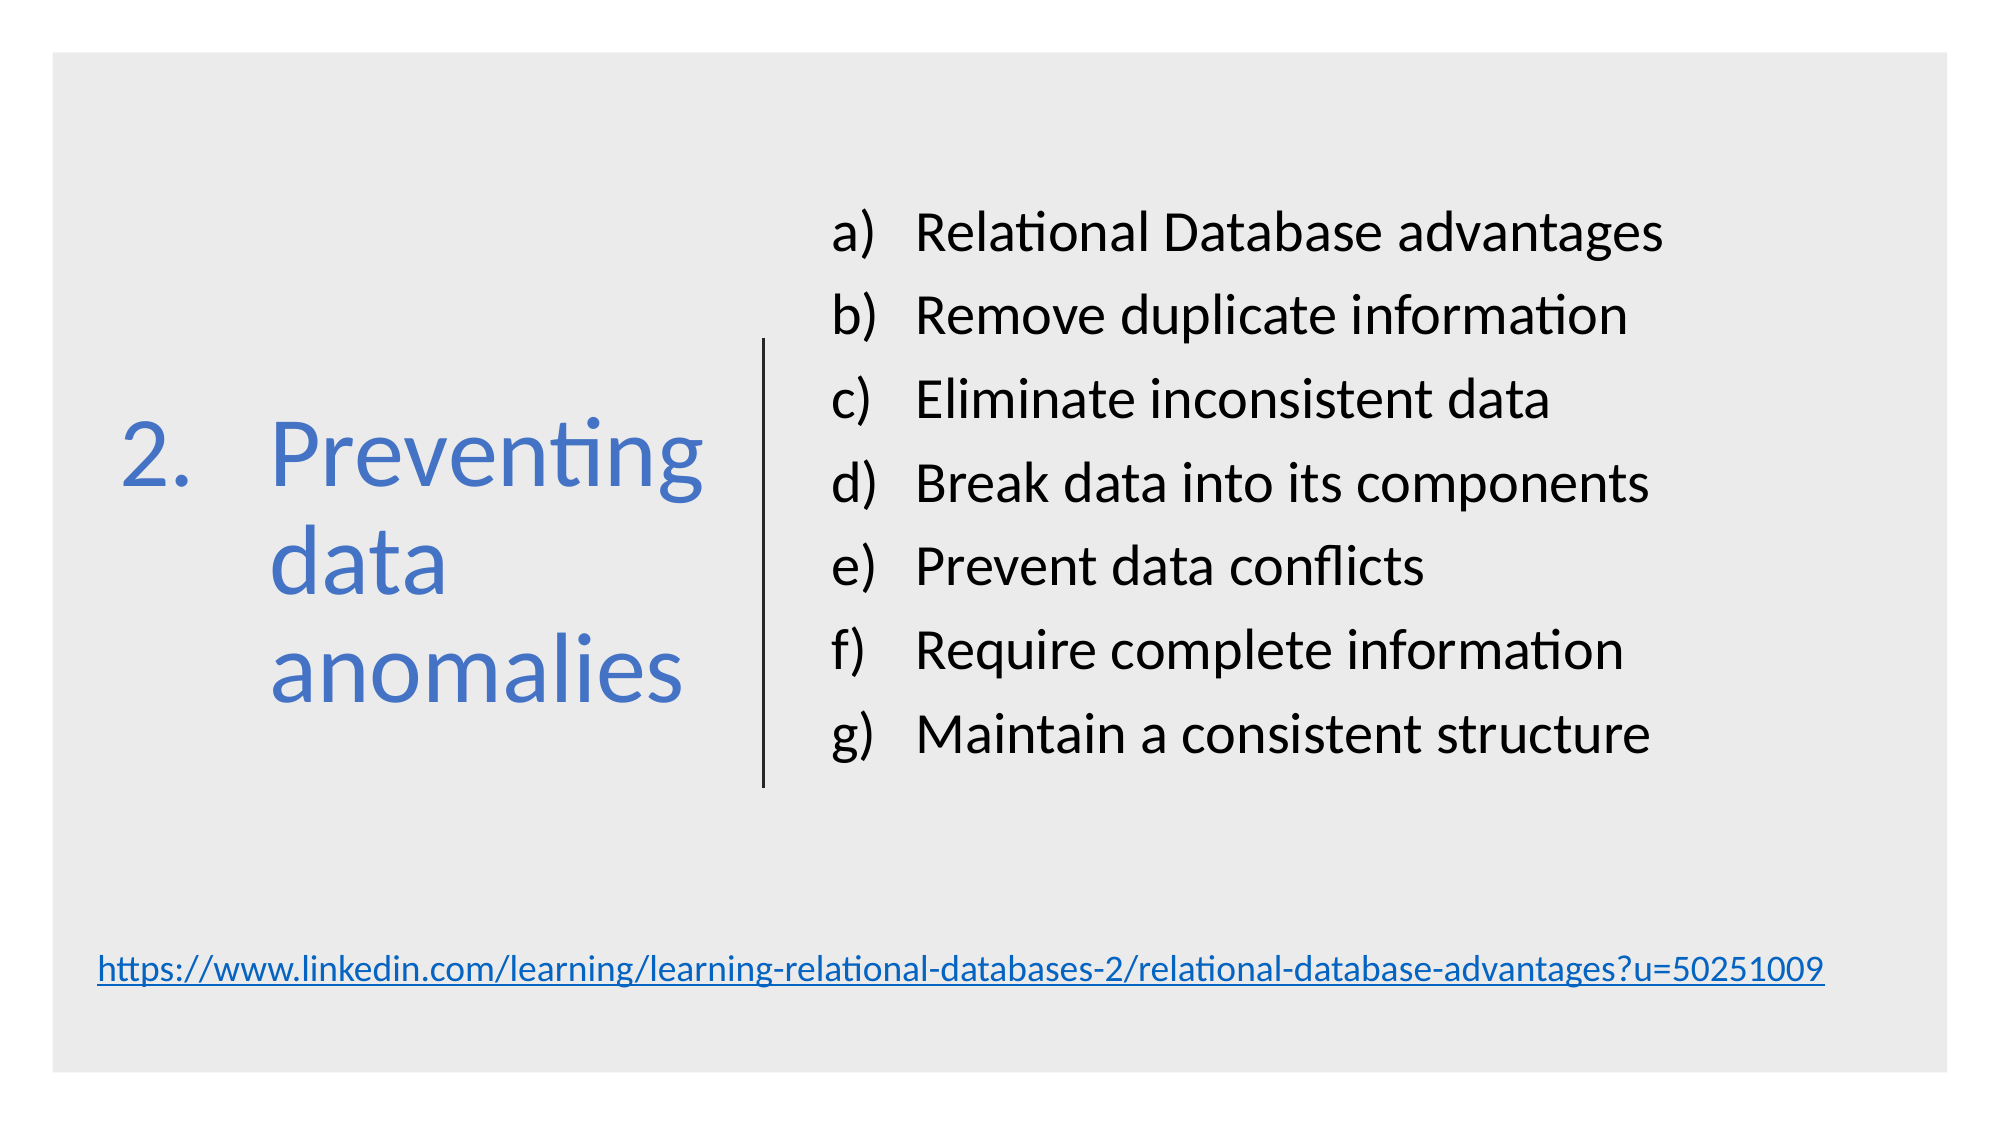

# Preventing data anomalies
Relational Database advantages
Remove duplicate information
Eliminate inconsistent data
Break data into its components
Prevent data conflicts
Require complete information
Maintain a consistent structure

https://www.linkedin.com/learning/learning-relational-databases-2/relational-database-advantages?u=50251009